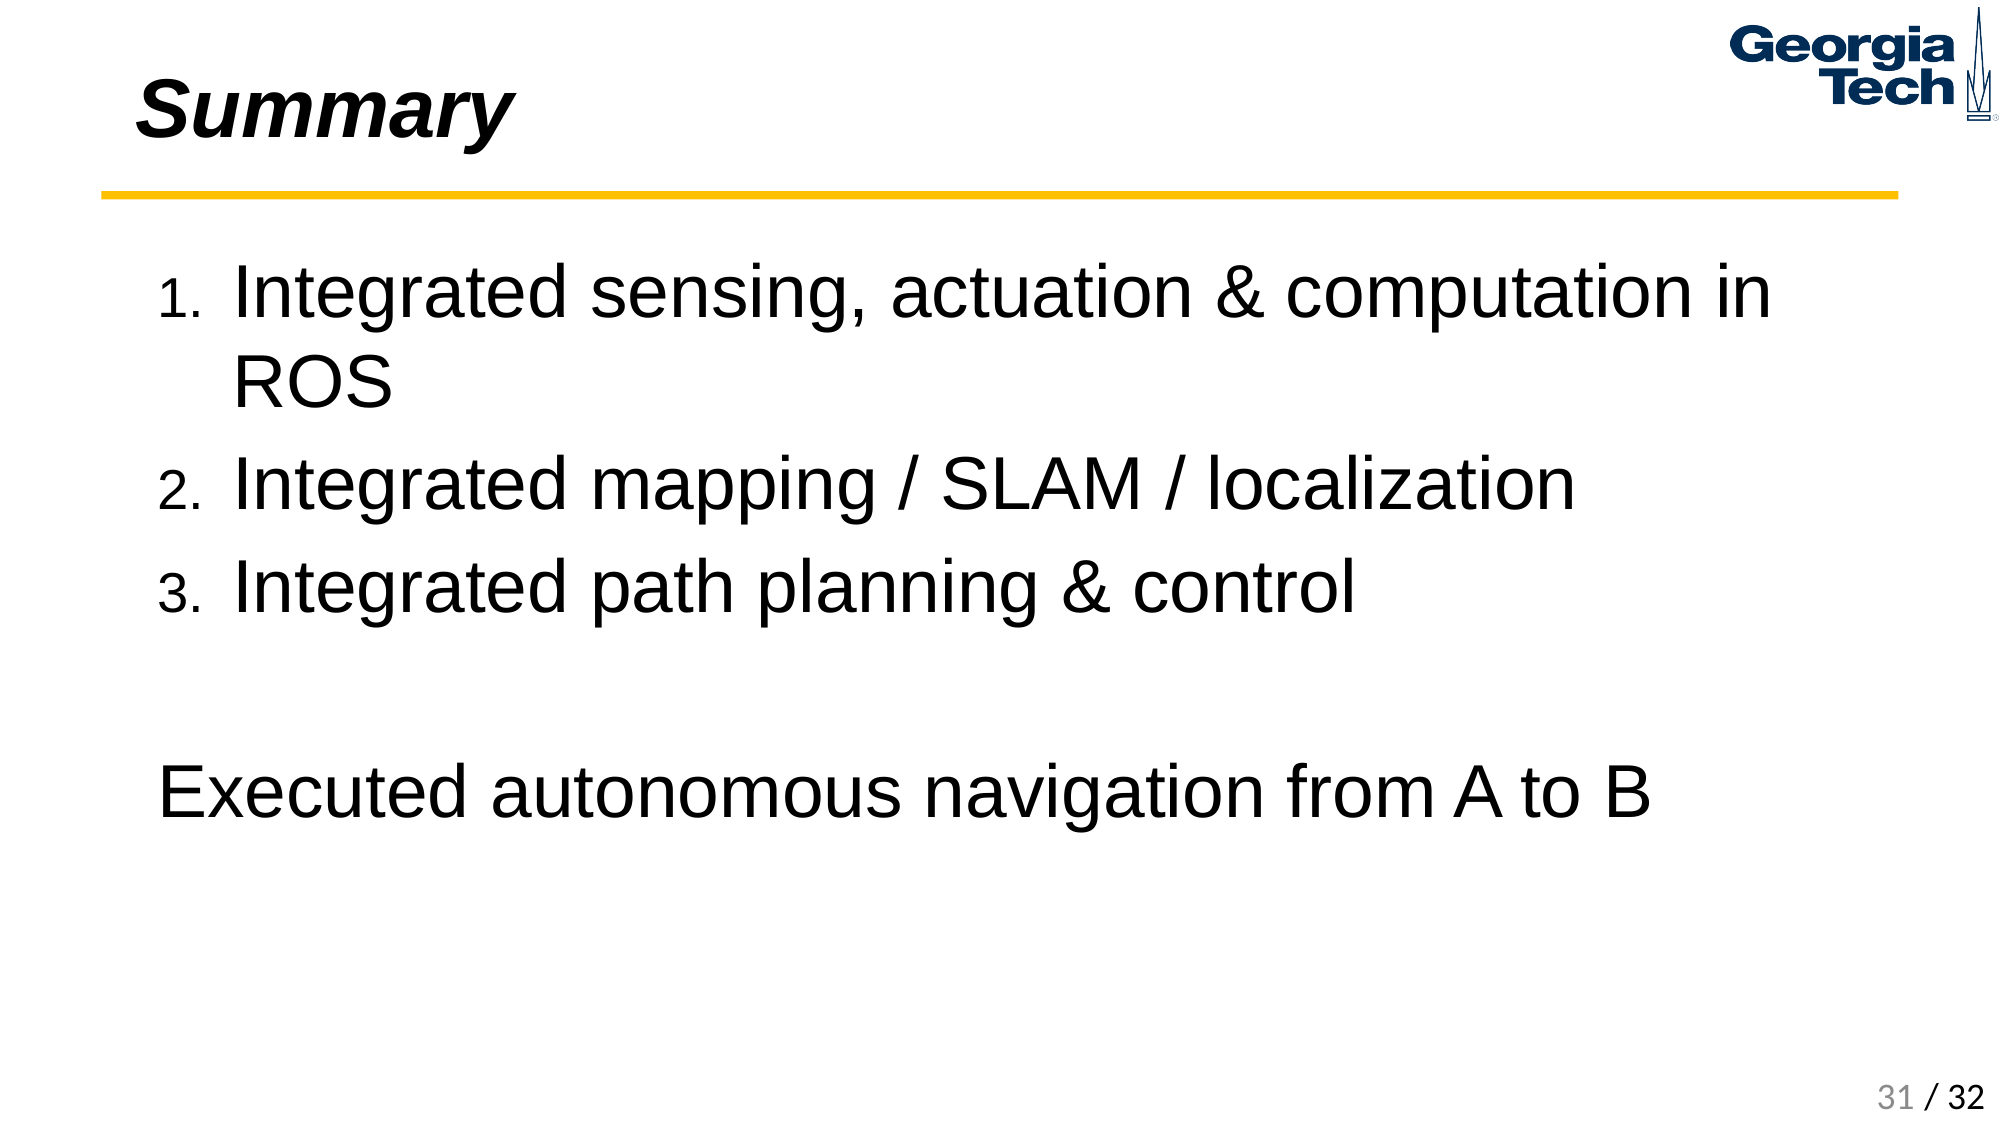

# Summary
Integrated sensing, actuation & computation in ROS
Integrated mapping / SLAM / localization
Integrated path planning & control

Executed autonomous navigation from A to B
31